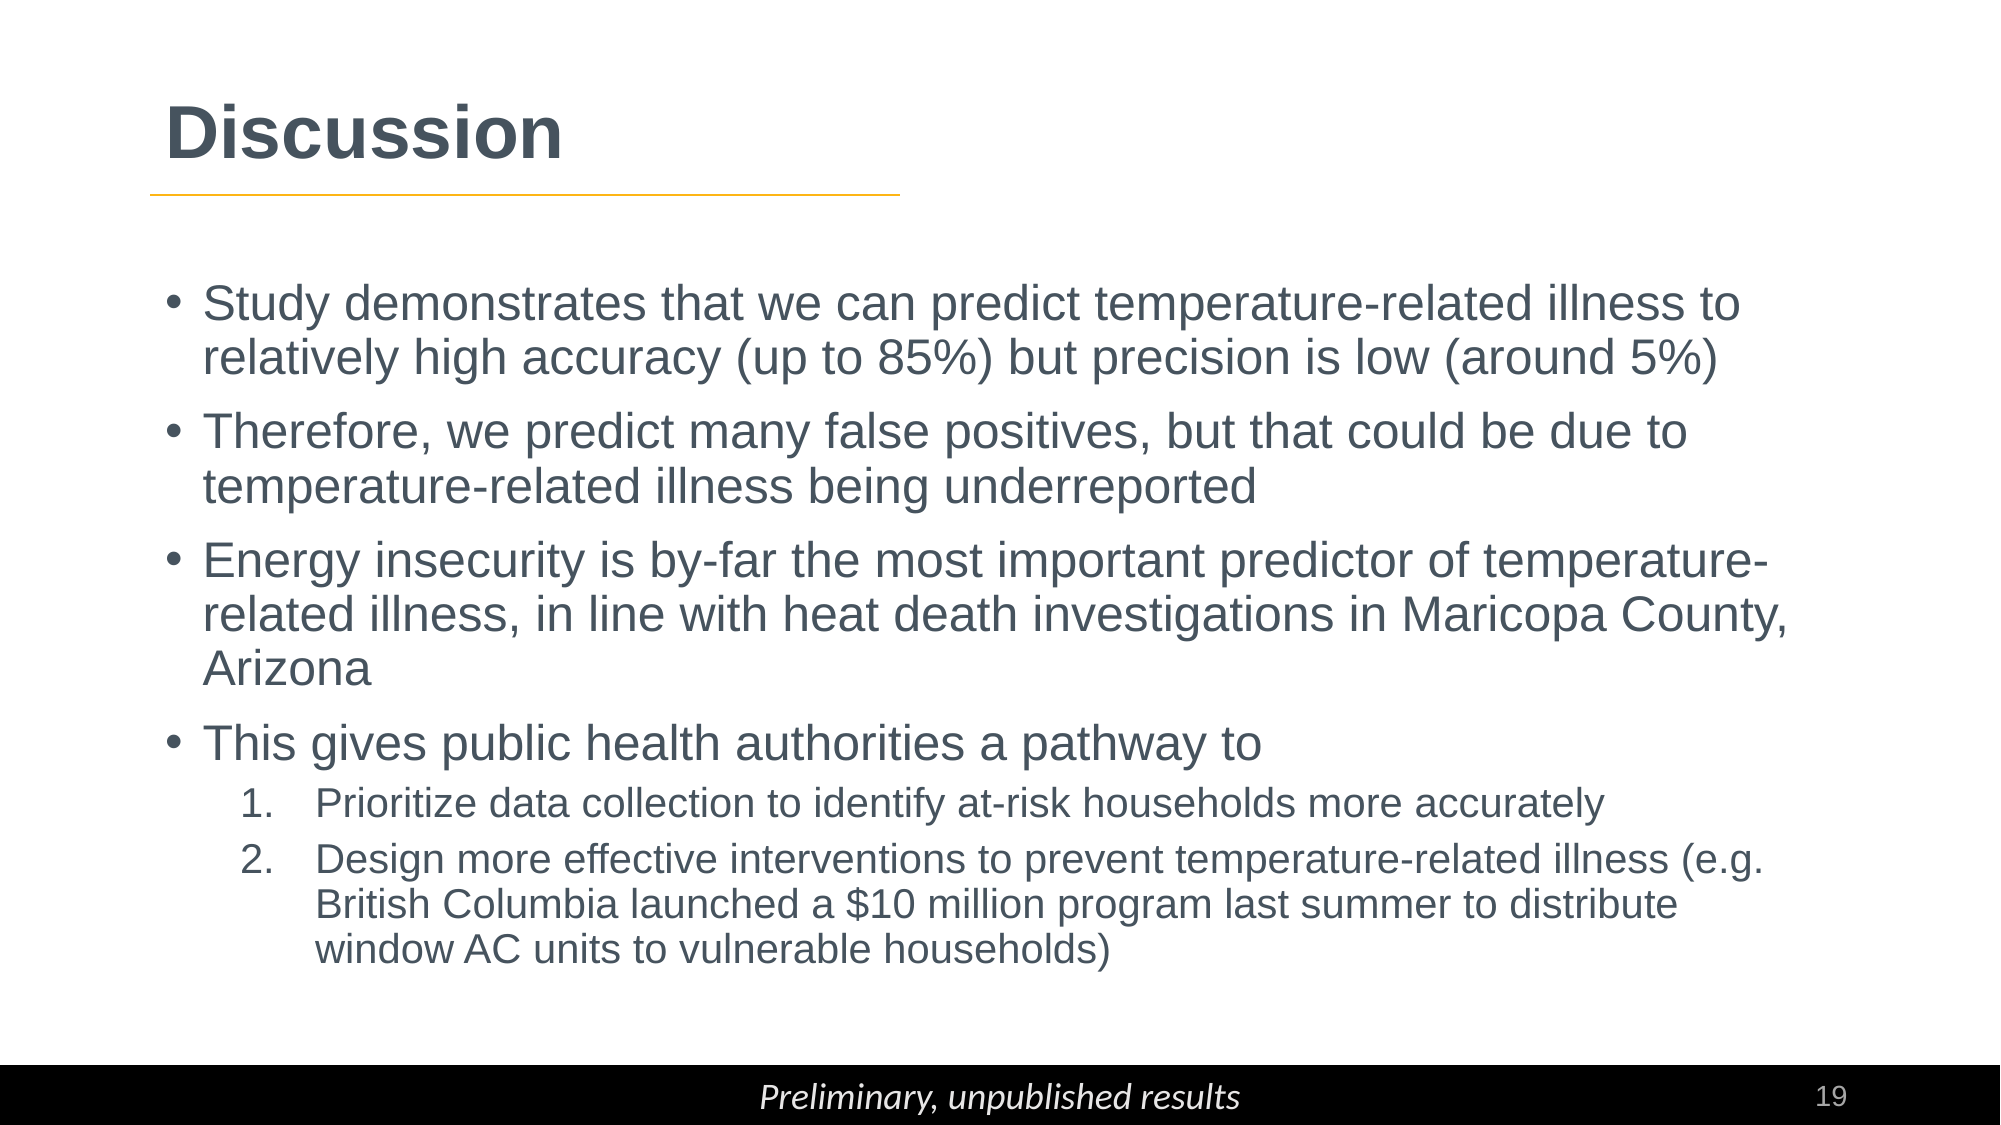

# Discussion
Study demonstrates that we can predict temperature-related illness to relatively high accuracy (up to 85%) but precision is low (around 5%)
Therefore, we predict many false positives, but that could be due to temperature-related illness being underreported
Energy insecurity is by-far the most important predictor of temperature-related illness, in line with heat death investigations in Maricopa County, Arizona
This gives public health authorities a pathway to
Prioritize data collection to identify at-risk households more accurately
Design more effective interventions to prevent temperature-related illness (e.g. British Columbia launched a $10 million program last summer to distribute window AC units to vulnerable households)
19